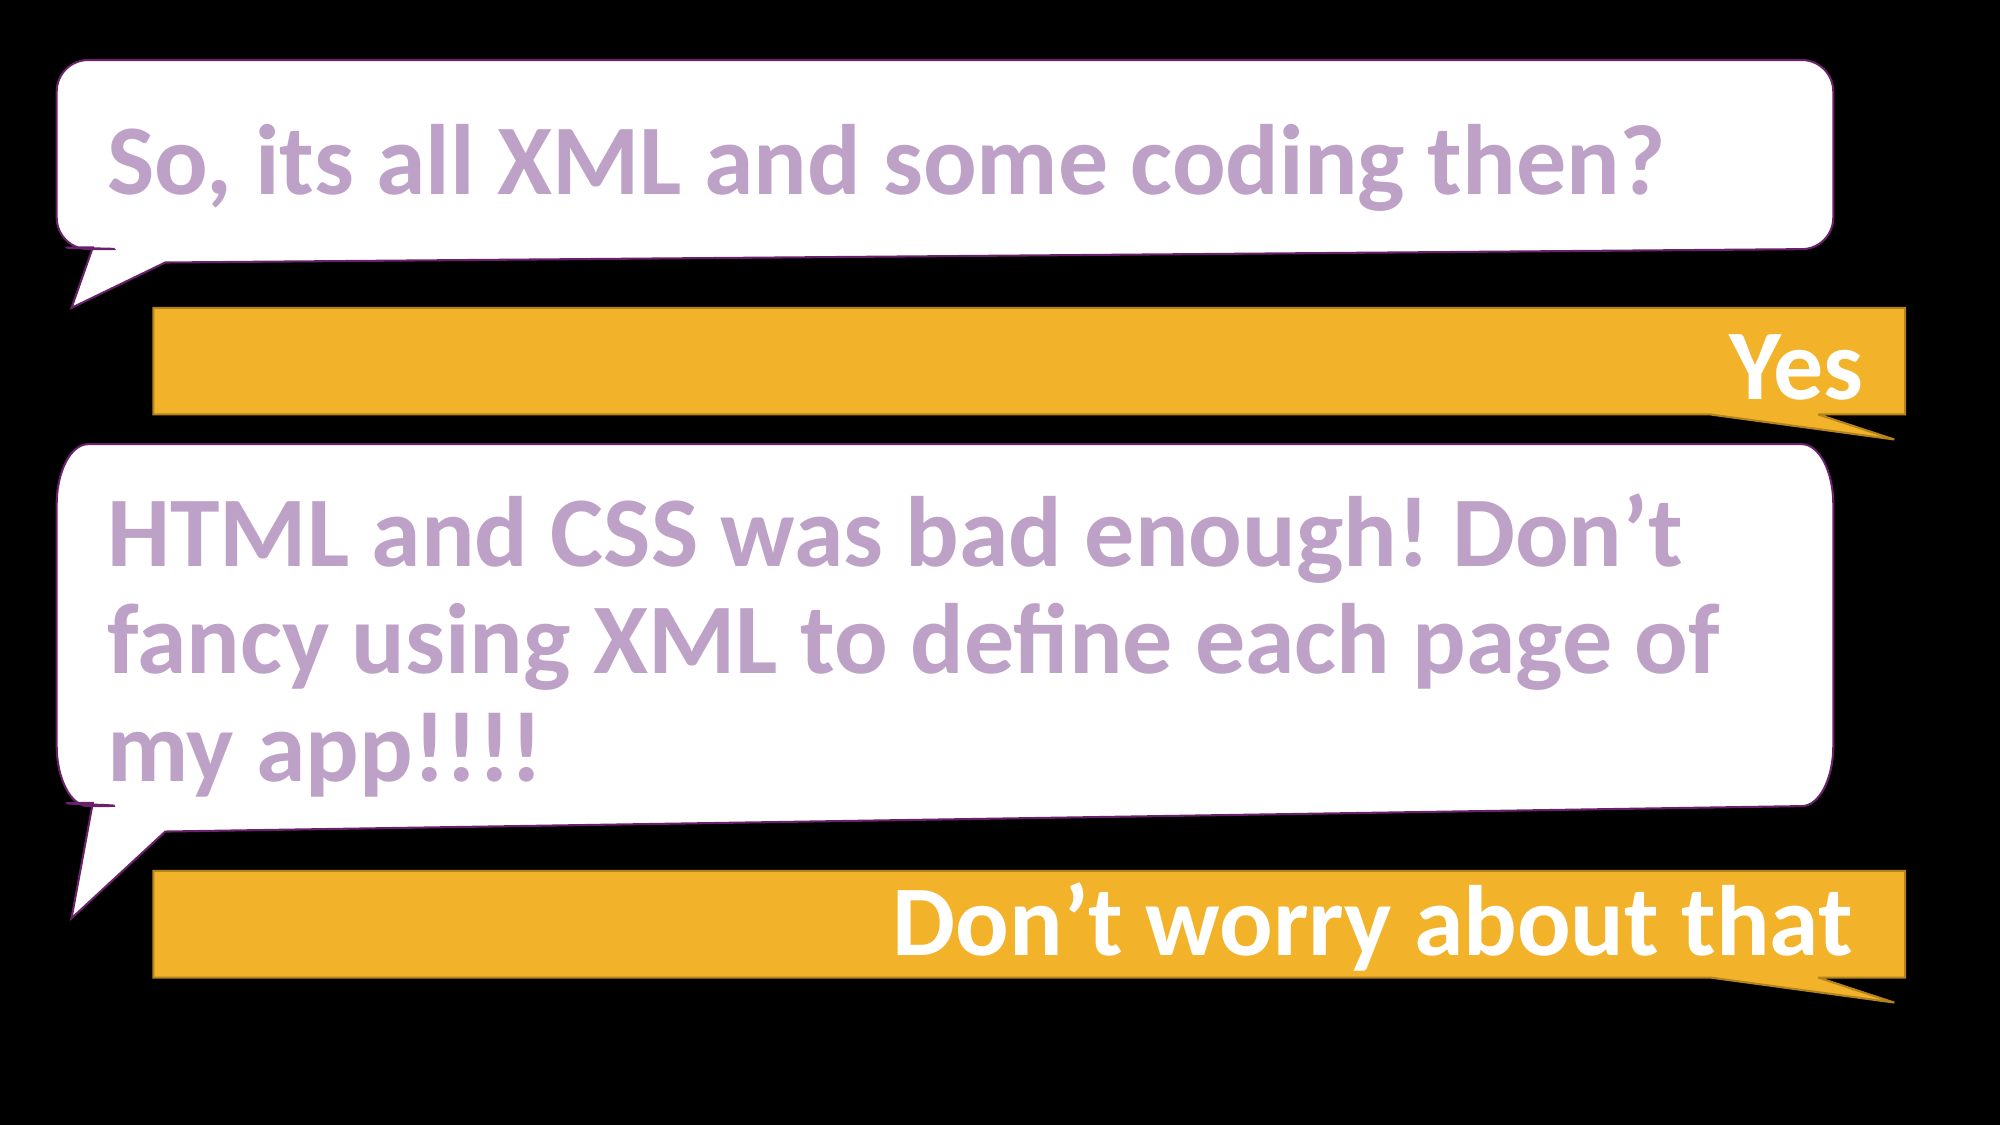

# So, its all XML and some coding then?
Yes

HTML and CSS was bad enough! Don’t fancy using XML to define each page of my app!!!!
Don’t worry about that